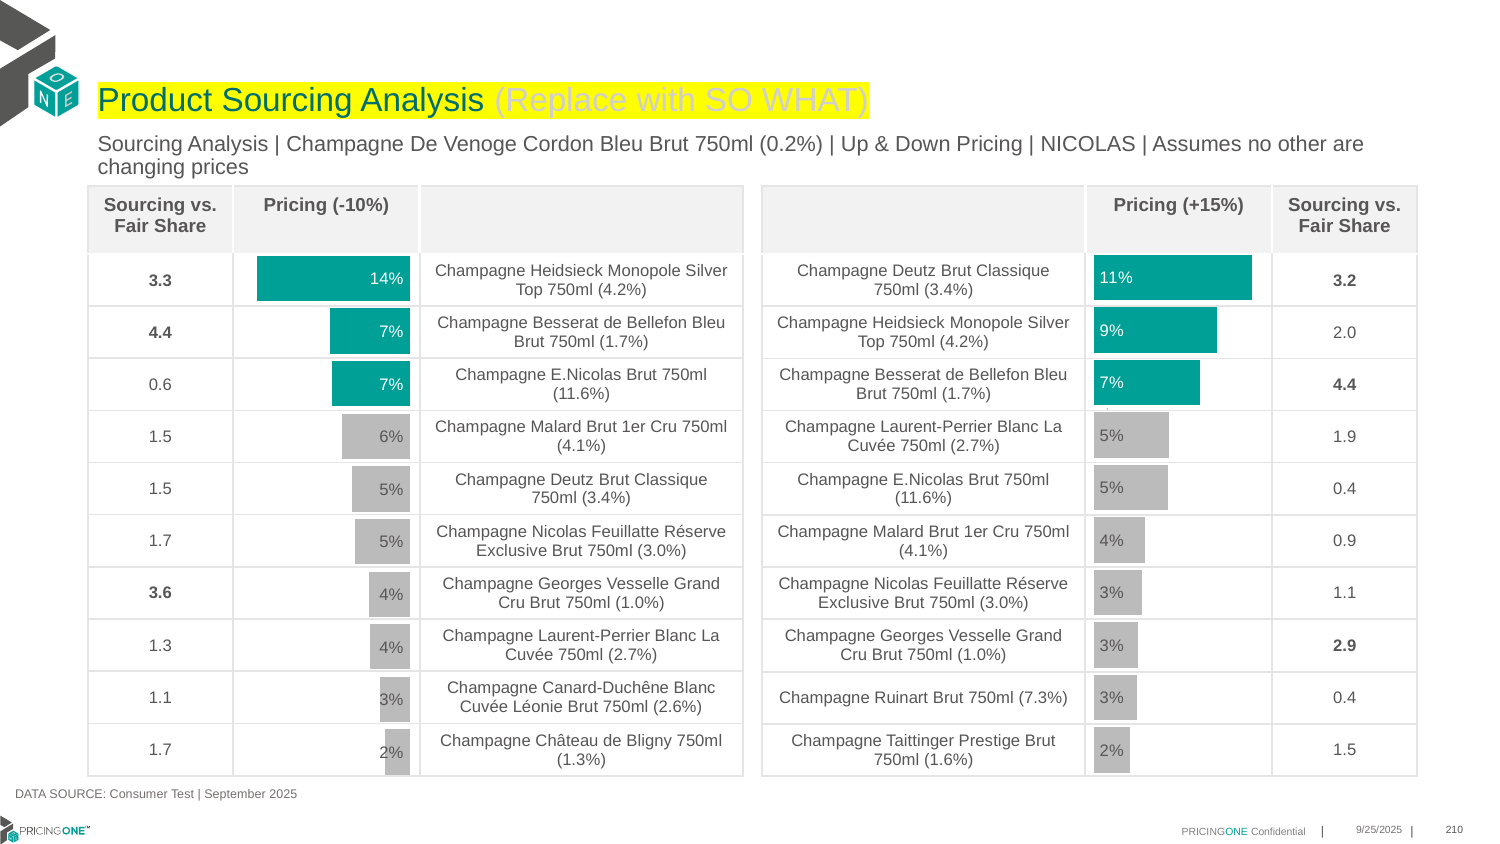

# Product Sourcing Analysis (Replace with SO WHAT)
Sourcing Analysis | Champagne De Venoge Cordon Bleu Brut 750ml (0.2%) | Up & Down Pricing | NICOLAS | Assumes no other are changing prices
| Sourcing vs. Fair Share | Pricing (-10%) |  |
| --- | --- | --- |
| 3.3 |  | Champagne Heidsieck Monopole Silver Top 750ml (4.2%) |
| 4.4 |  | Champagne Besserat de Bellefon Bleu Brut 750ml (1.7%) |
| 0.6 |  | Champagne E.Nicolas Brut 750ml (11.6%) |
| 1.5 |  | Champagne Malard Brut 1er Cru 750ml (4.1%) |
| 1.5 |  | Champagne Deutz Brut Classique 750ml (3.4%) |
| 1.7 |  | Champagne Nicolas Feuillatte Réserve Exclusive Brut 750ml (3.0%) |
| 3.6 |  | Champagne Georges Vesselle Grand Cru Brut 750ml (1.0%) |
| 1.3 |  | Champagne Laurent-Perrier Blanc La Cuvée 750ml (2.7%) |
| 1.1 |  | Champagne Canard-Duchêne Blanc Cuvée Léonie Brut 750ml (2.6%) |
| 1.7 |  | Champagne Château de Bligny 750ml (1.3%) |
|  | Pricing (+15%) | Sourcing vs. Fair Share |
| --- | --- | --- |
| Champagne Deutz Brut Classique 750ml (3.4%) |  | 3.2 |
| Champagne Heidsieck Monopole Silver Top 750ml (4.2%) |  | 2.0 |
| Champagne Besserat de Bellefon Bleu Brut 750ml (1.7%) |  | 4.4 |
| Champagne Laurent-Perrier Blanc La Cuvée 750ml (2.7%) |  | 1.9 |
| Champagne E.Nicolas Brut 750ml (11.6%) |  | 0.4 |
| Champagne Malard Brut 1er Cru 750ml (4.1%) |  | 0.9 |
| Champagne Nicolas Feuillatte Réserve Exclusive Brut 750ml (3.0%) |  | 1.1 |
| Champagne Georges Vesselle Grand Cru Brut 750ml (1.0%) |  | 2.9 |
| Champagne Ruinart Brut 750ml (7.3%) |  | 0.4 |
| Champagne Taittinger Prestige Brut 750ml (1.6%) |  | 1.5 |

### Chart

| Category | Champagne De Venoge Cordon Bleu Brut 750ml (0.2%) |
|---|---|
| Champagne Deutz Brut Classique 750ml (3.4%) | 0.10970278388403669 |
| Champagne Heidsieck Monopole Silver Top 750ml (4.2%) | 0.08583434969777794 |
| Champagne Besserat de Bellefon Bleu Brut 750ml (1.7%) | 0.07346113429491513 |
| Champagne Laurent-Perrier Blanc La Cuvée 750ml (2.7%) | 0.05222741306096662 |
| Champagne E.Nicolas Brut 750ml (11.6%) | 0.05136260089638865 |
| Champagne Malard Brut 1er Cru 750ml (4.1%) | 0.0353716090152408 |
| Champagne Nicolas Feuillatte Réserve Exclusive Brut 750ml (3.0%) | 0.033646839902621836 |
| Champagne Georges Vesselle Grand Cru Brut 750ml (1.0%) | 0.030932862395276983 |
| Champagne Ruinart Brut 750ml (7.3%) | 0.02988555122879026 |
| Champagne Taittinger Prestige Brut 750ml (1.6%) | 0.02491515048954932 |

### Chart

| Category | Champagne De Venoge Cordon Bleu Brut 750ml (0.2%) |
|---|---|
| Champagne Heidsieck Monopole Silver Top 750ml (4.2%) | 0.14023140168634687 |
| Champagne Besserat de Bellefon Bleu Brut 750ml (1.7%) | 0.07318919056101746 |
| Champagne E.Nicolas Brut 750ml (11.6%) | 0.07139873676693566 |
| Champagne Malard Brut 1er Cru 750ml (4.1%) | 0.06185972677169333 |
| Champagne Deutz Brut Classique 750ml (3.4%) | 0.05278018468491648 |
| Champagne Nicolas Feuillatte Réserve Exclusive Brut 750ml (3.0%) | 0.050174227960154194 |
| Champagne Georges Vesselle Grand Cru Brut 750ml (1.0%) | 0.03746433733816286 |
| Champagne Laurent-Perrier Blanc La Cuvée 750ml (2.7%) | 0.03664863500816373 |
| Champagne Canard-Duchêne Blanc Cuvée Léonie Brut 750ml (2.6%) | 0.027887986938367203 |
| Champagne Château de Bligny 750ml (1.3%) | 0.022812173644459043 |
DATA SOURCE: Consumer Test | September 2025

9/25/2025
210